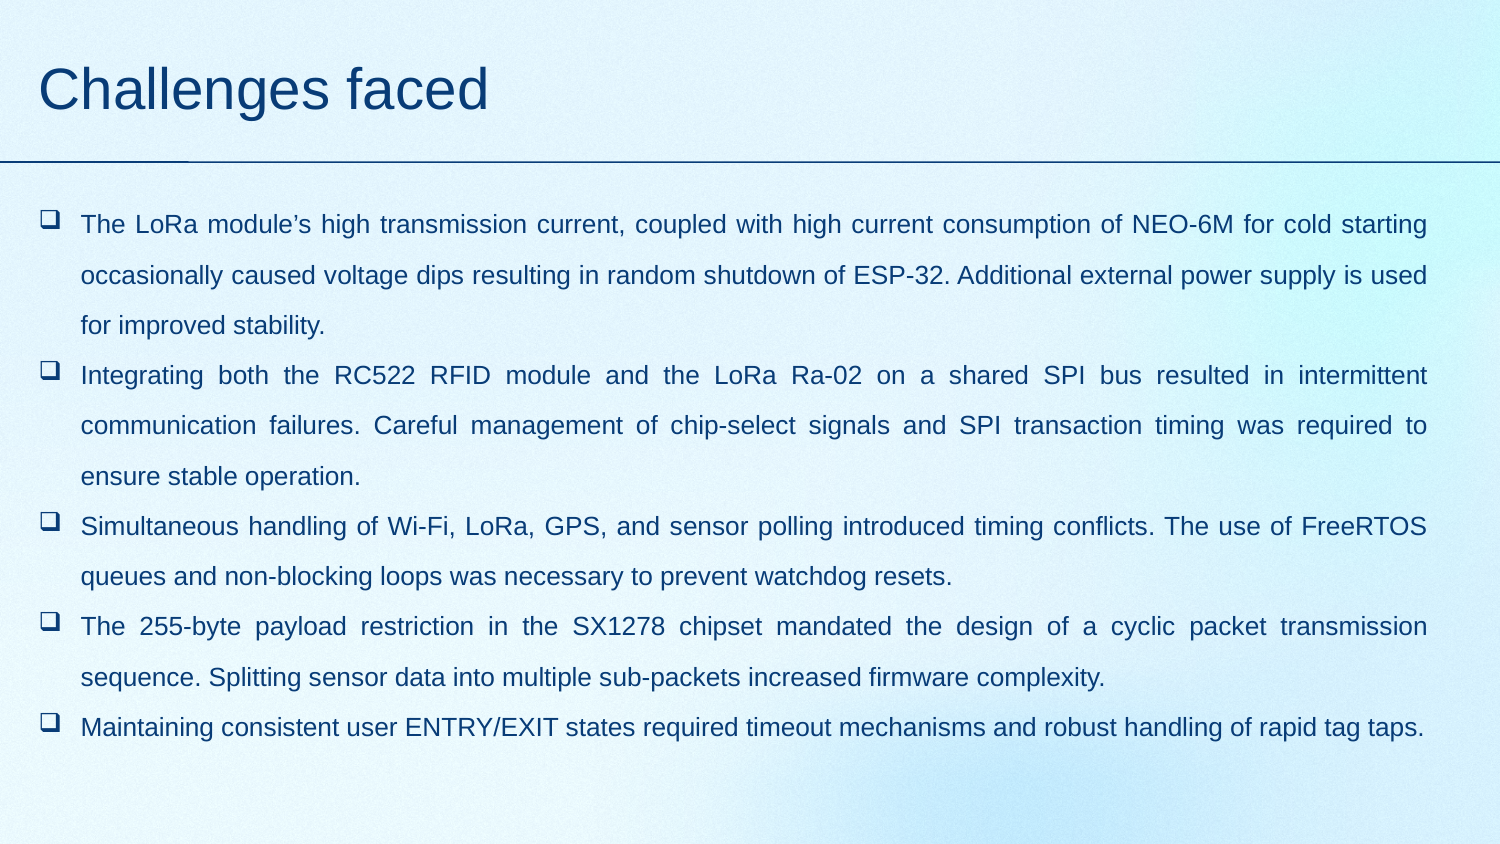

# Challenges faced
The LoRa module’s high transmission current, coupled with high current consumption of NEO-6M for cold starting occasionally caused voltage dips resulting in random shutdown of ESP-32. Additional external power supply is used for improved stability.
Integrating both the RC522 RFID module and the LoRa Ra-02 on a shared SPI bus resulted in intermittent communication failures. Careful management of chip-select signals and SPI transaction timing was required to ensure stable operation.
Simultaneous handling of Wi-Fi, LoRa, GPS, and sensor polling introduced timing conflicts. The use of FreeRTOS queues and non-blocking loops was necessary to prevent watchdog resets.
The 255-byte payload restriction in the SX1278 chipset mandated the design of a cyclic packet transmission sequence. Splitting sensor data into multiple sub-packets increased firmware complexity.
Maintaining consistent user ENTRY/EXIT states required timeout mechanisms and robust handling of rapid tag taps.